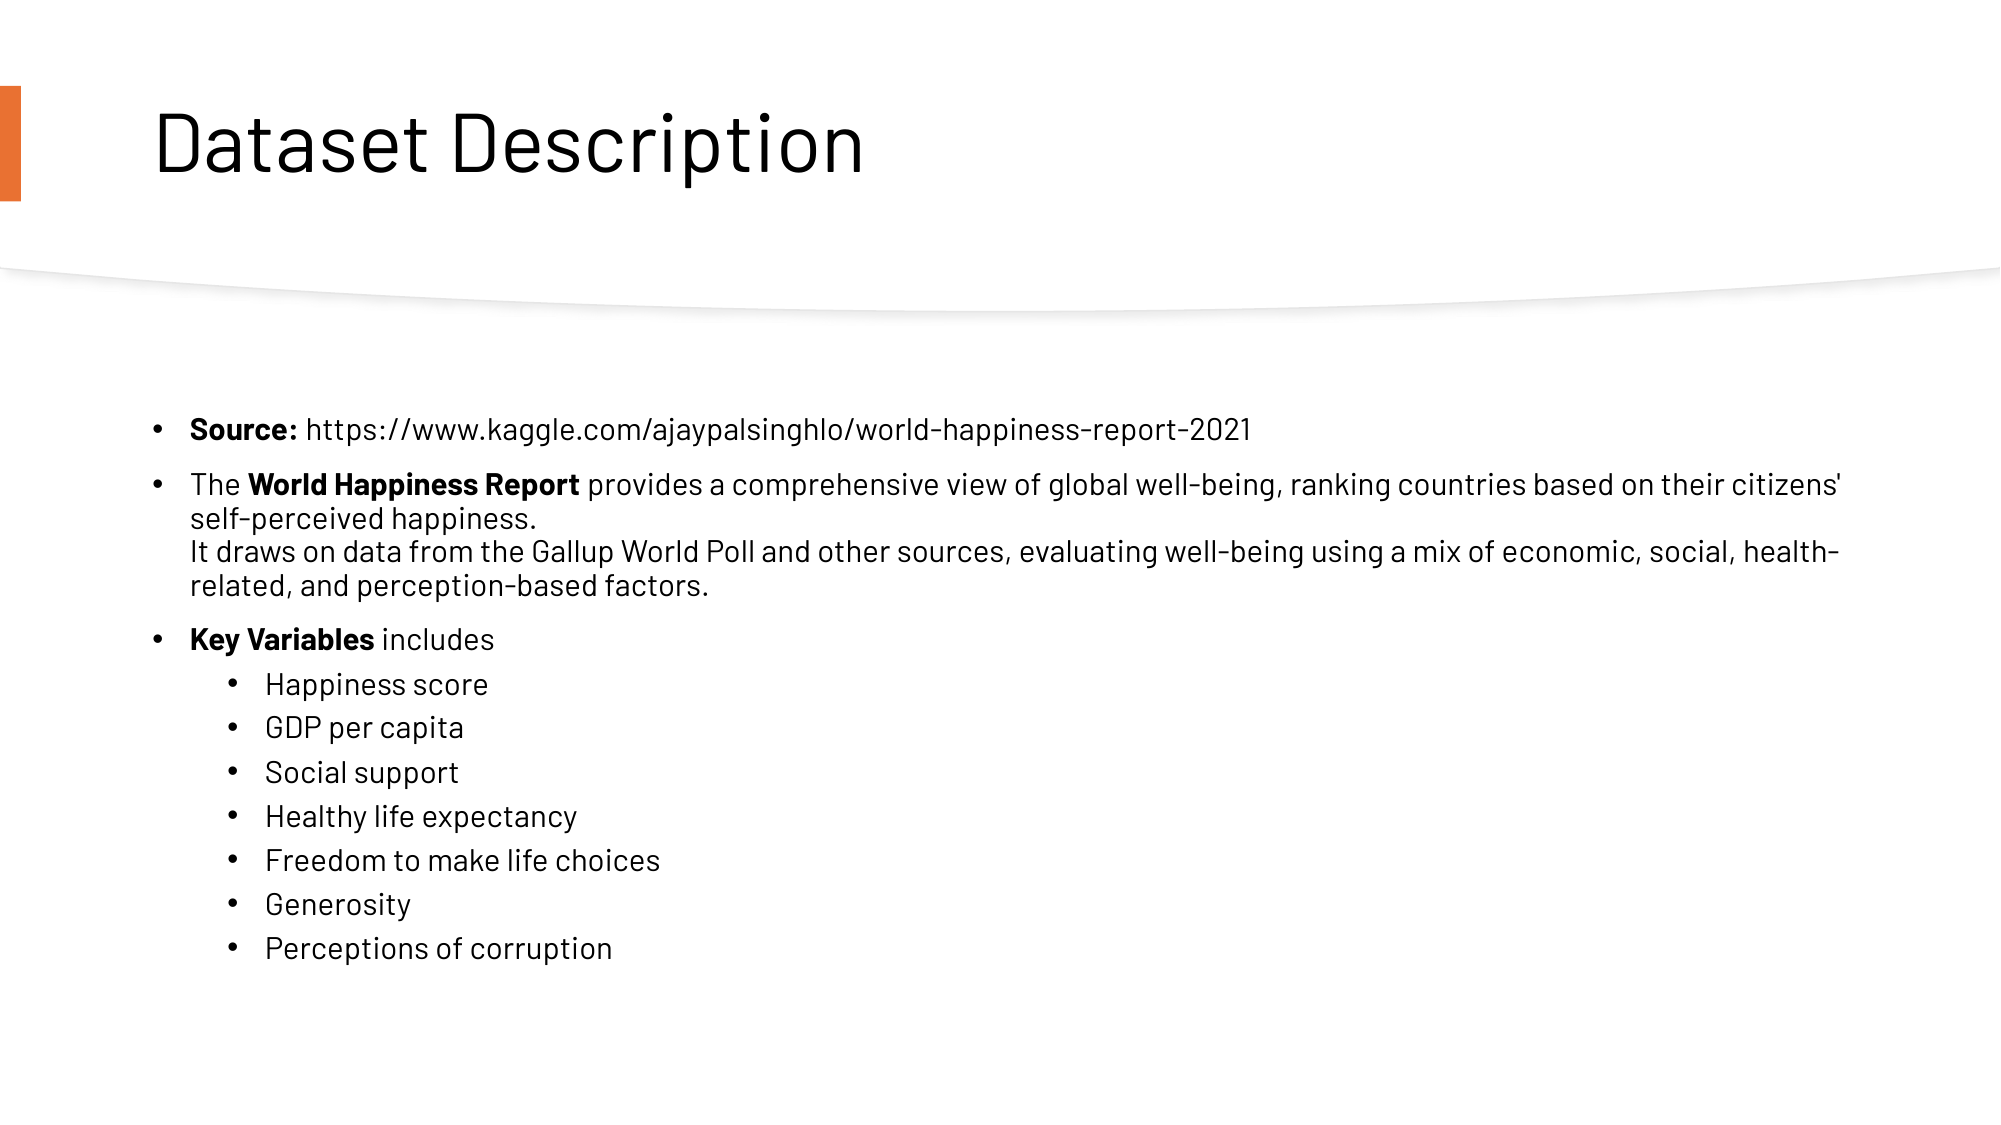

# Dataset Description

Source: https://www.kaggle.com/ajaypalsinghlo/world-happiness-report-2021
The World Happiness Report provides a comprehensive view of global well-being, ranking countries based on their citizens' self-perceived happiness.
It draws on data from the Gallup World Poll and other sources, evaluating well-being using a mix of economic, social, health-related, and perception-based factors.
Key Variables includes
Happiness score
GDP per capita
Social support
Healthy life expectancy
Freedom to make life choices
Generosity
Perceptions of corruption